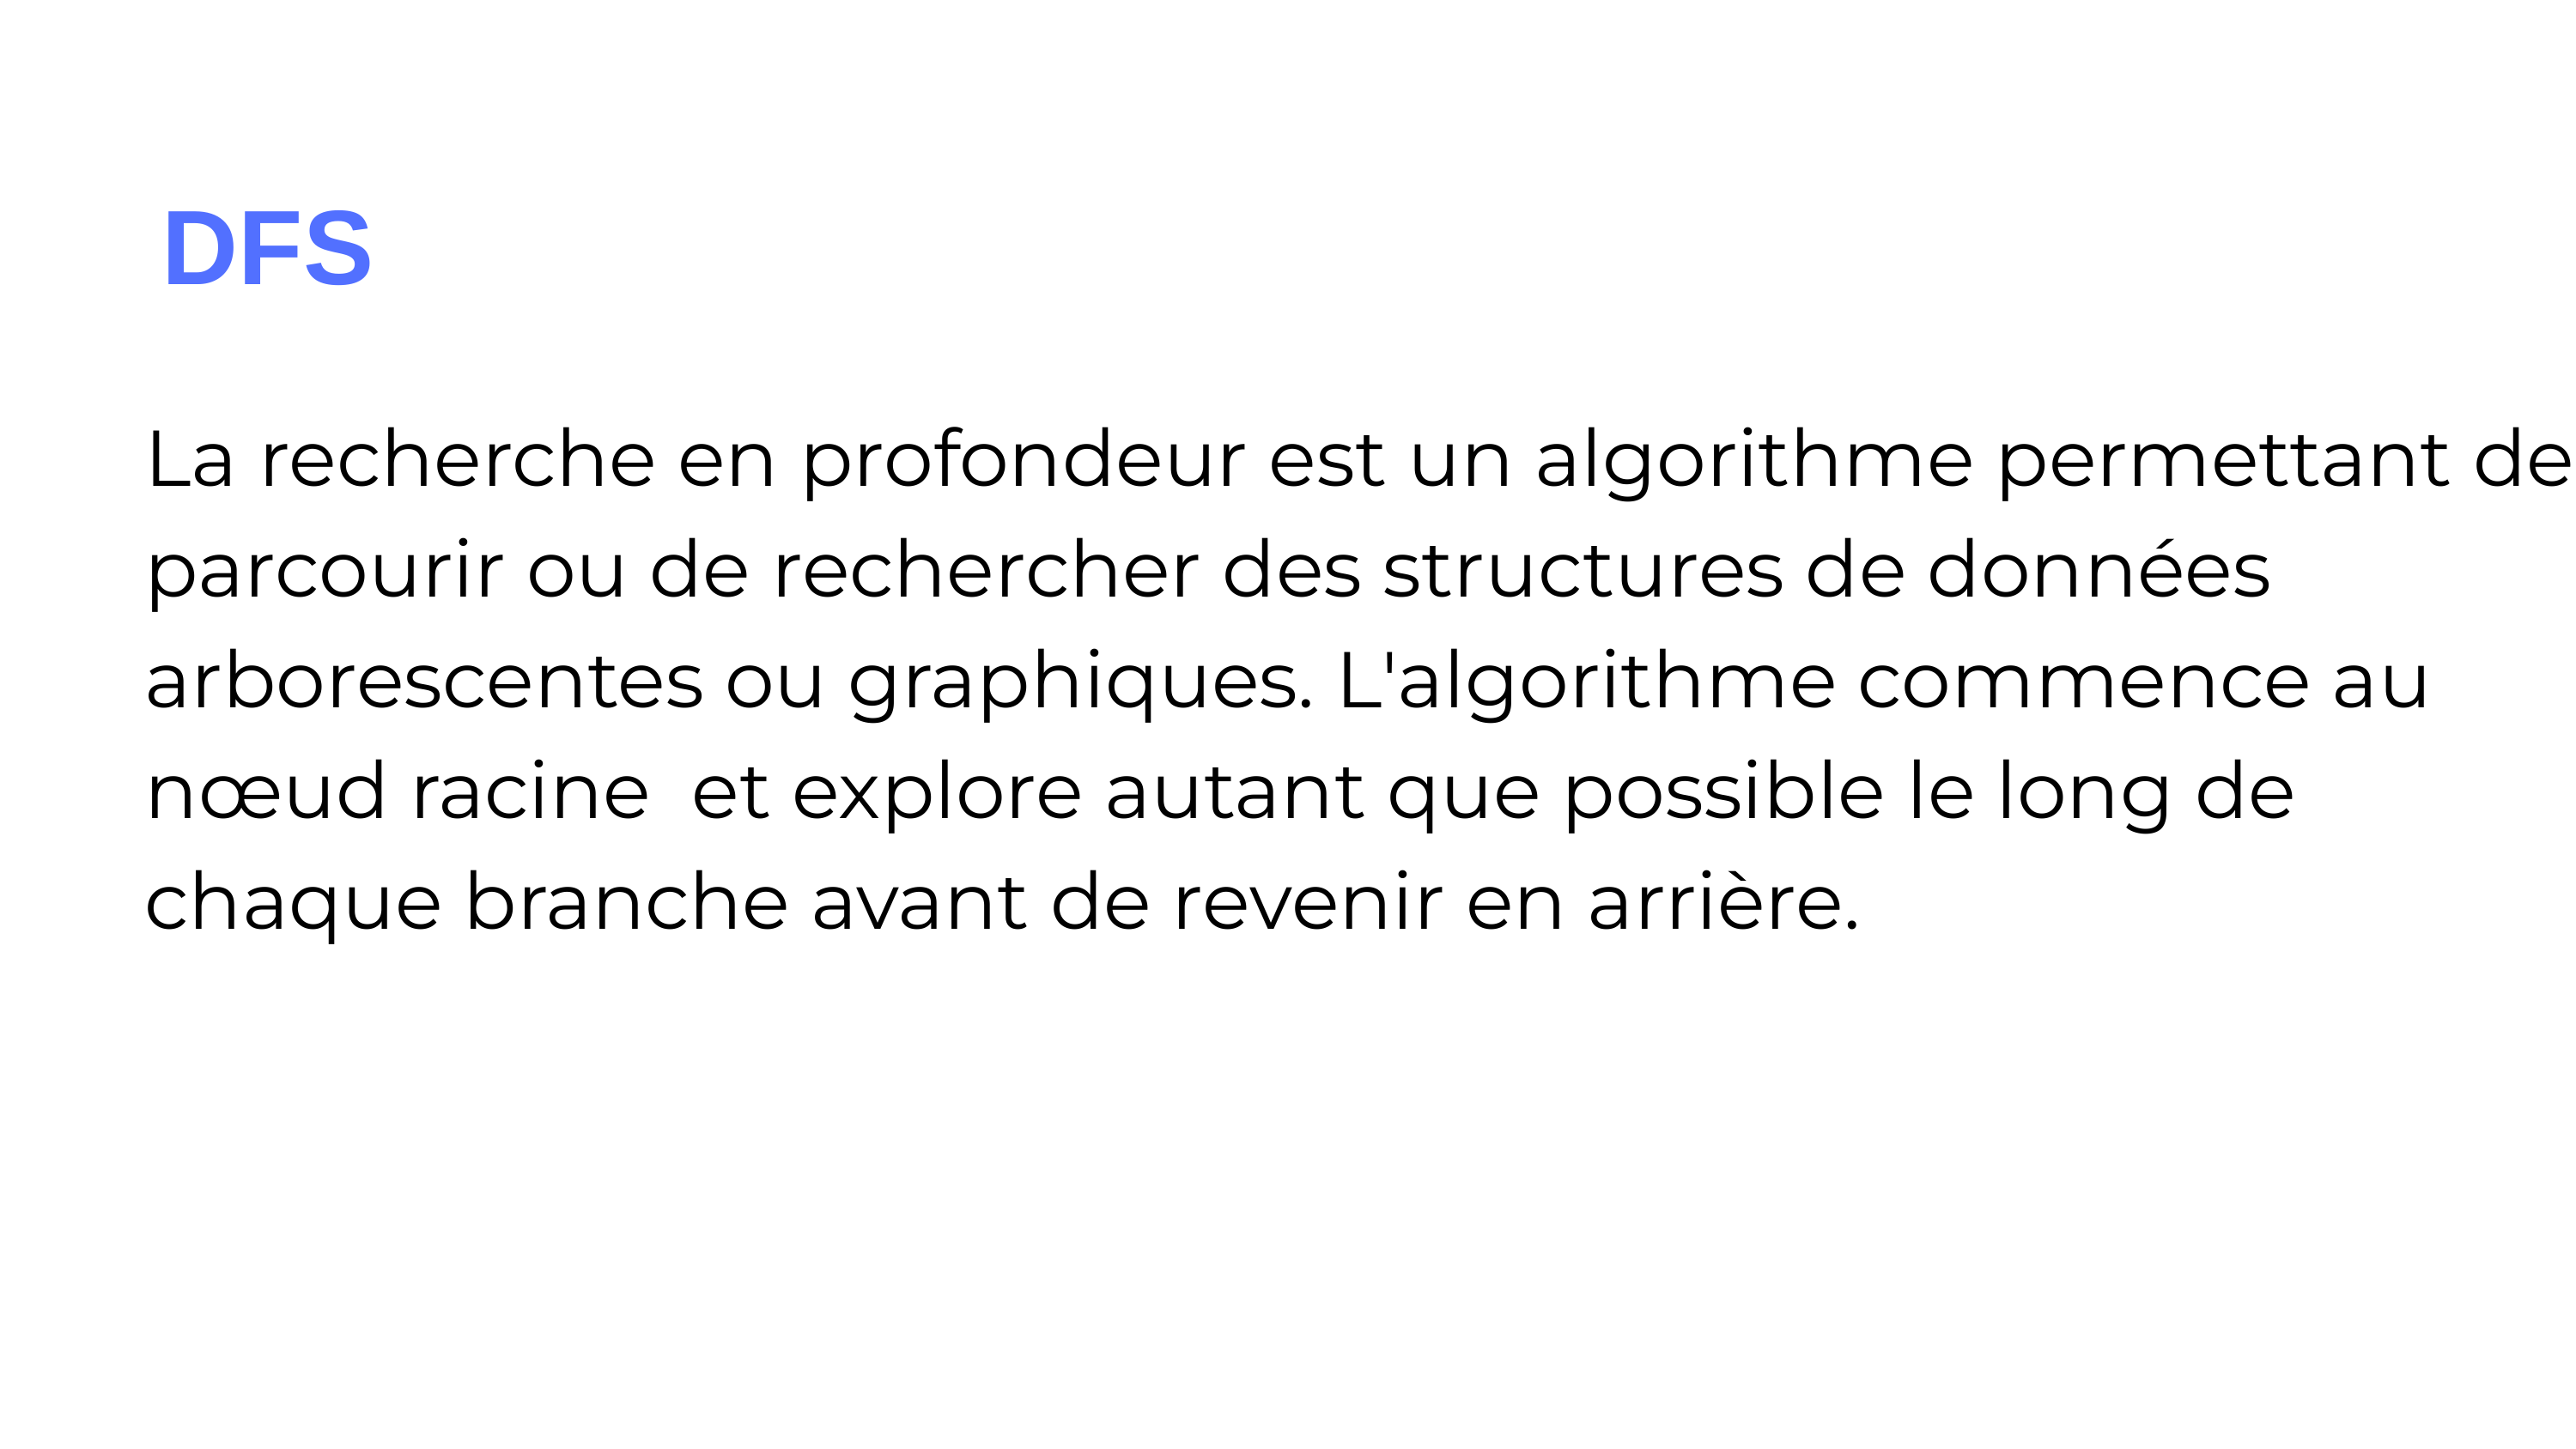

DFS

La recherche en profondeur est un algorithme permettant de parcourir ou de rechercher des structures de données arborescentes ou graphiques. L'algorithme commence au nœud racine  et explore autant que possible le long de chaque branche avant de revenir en arrière.